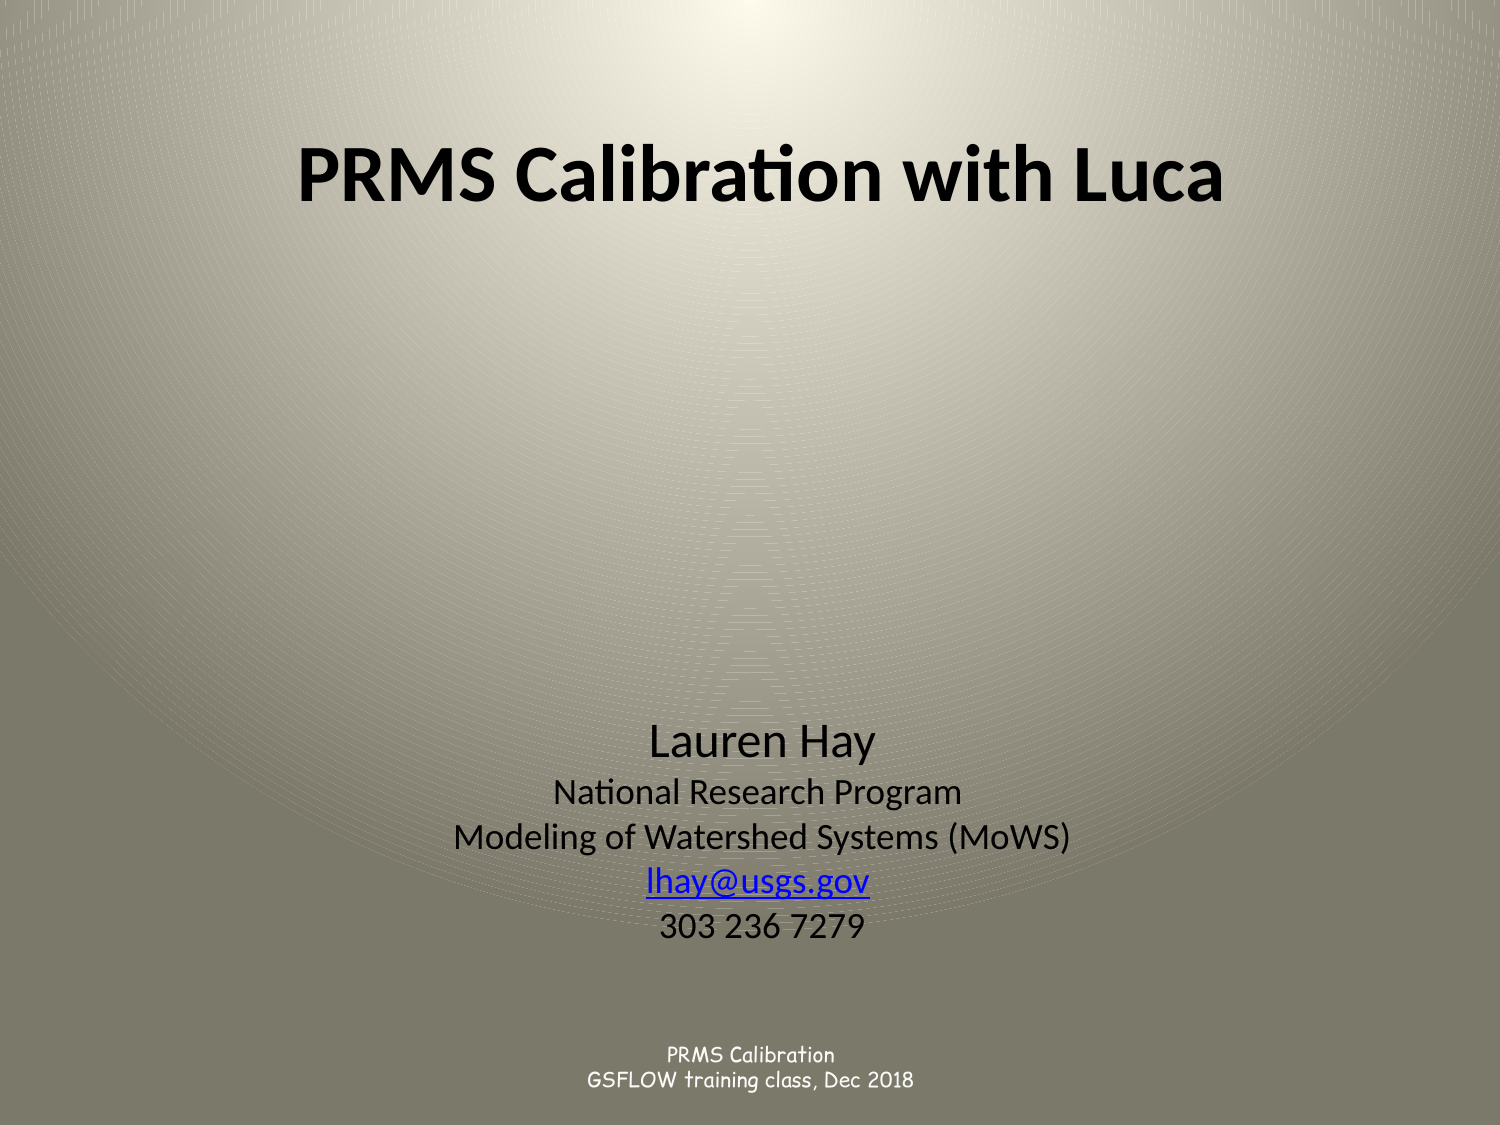

# PRMS Calibration with Luca Lauren Hay National Research Program Modeling of Watershed Systems (MoWS) lhay@usgs.gov 303 236 7279